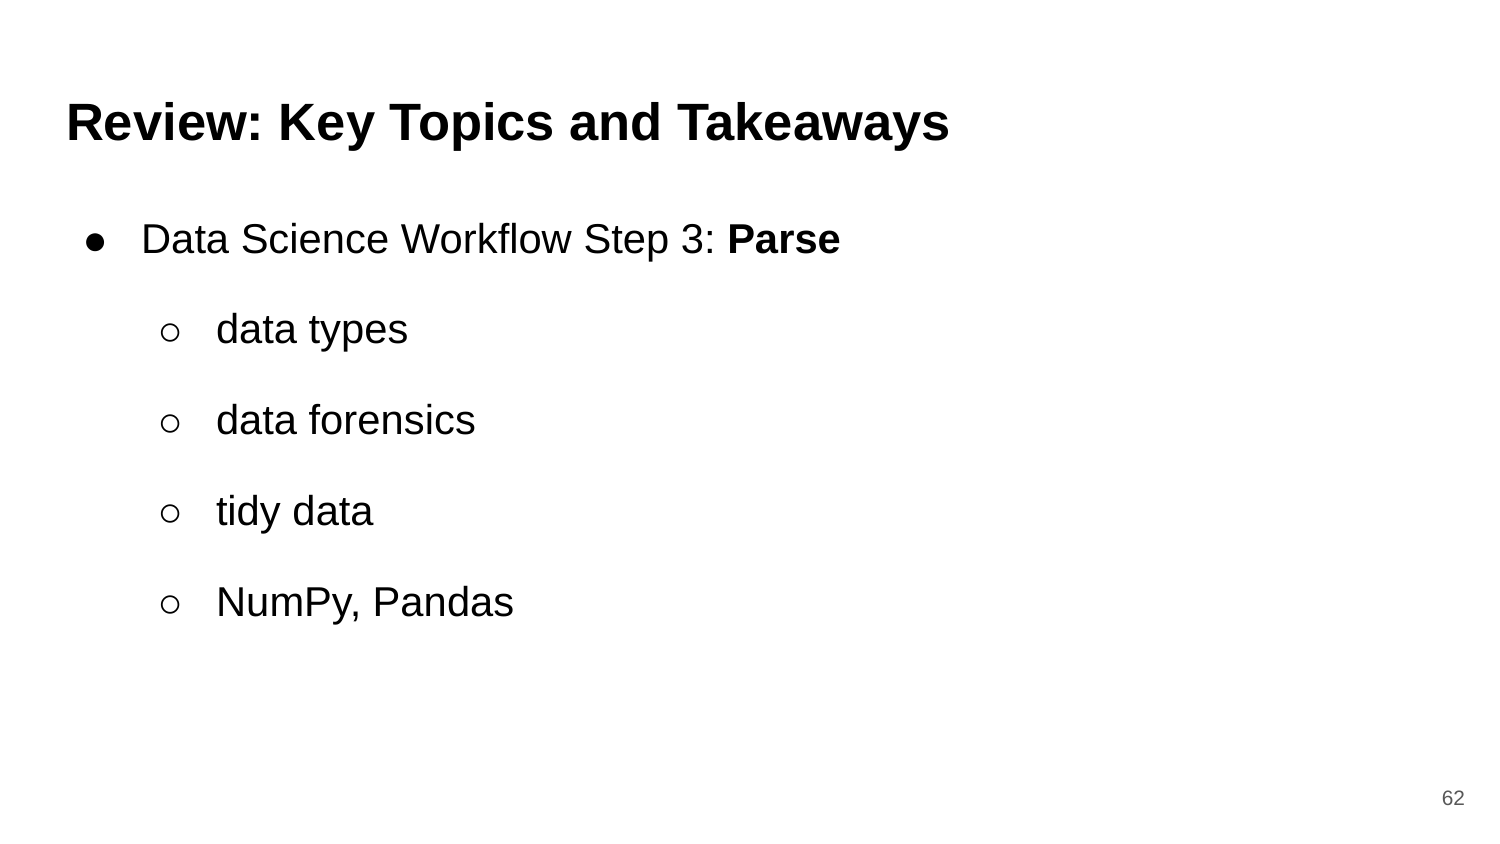

# Review: Key Topics and Takeaways
Data Science Workflow Step 3: Parse
data types
data forensics
tidy data
NumPy, Pandas
62